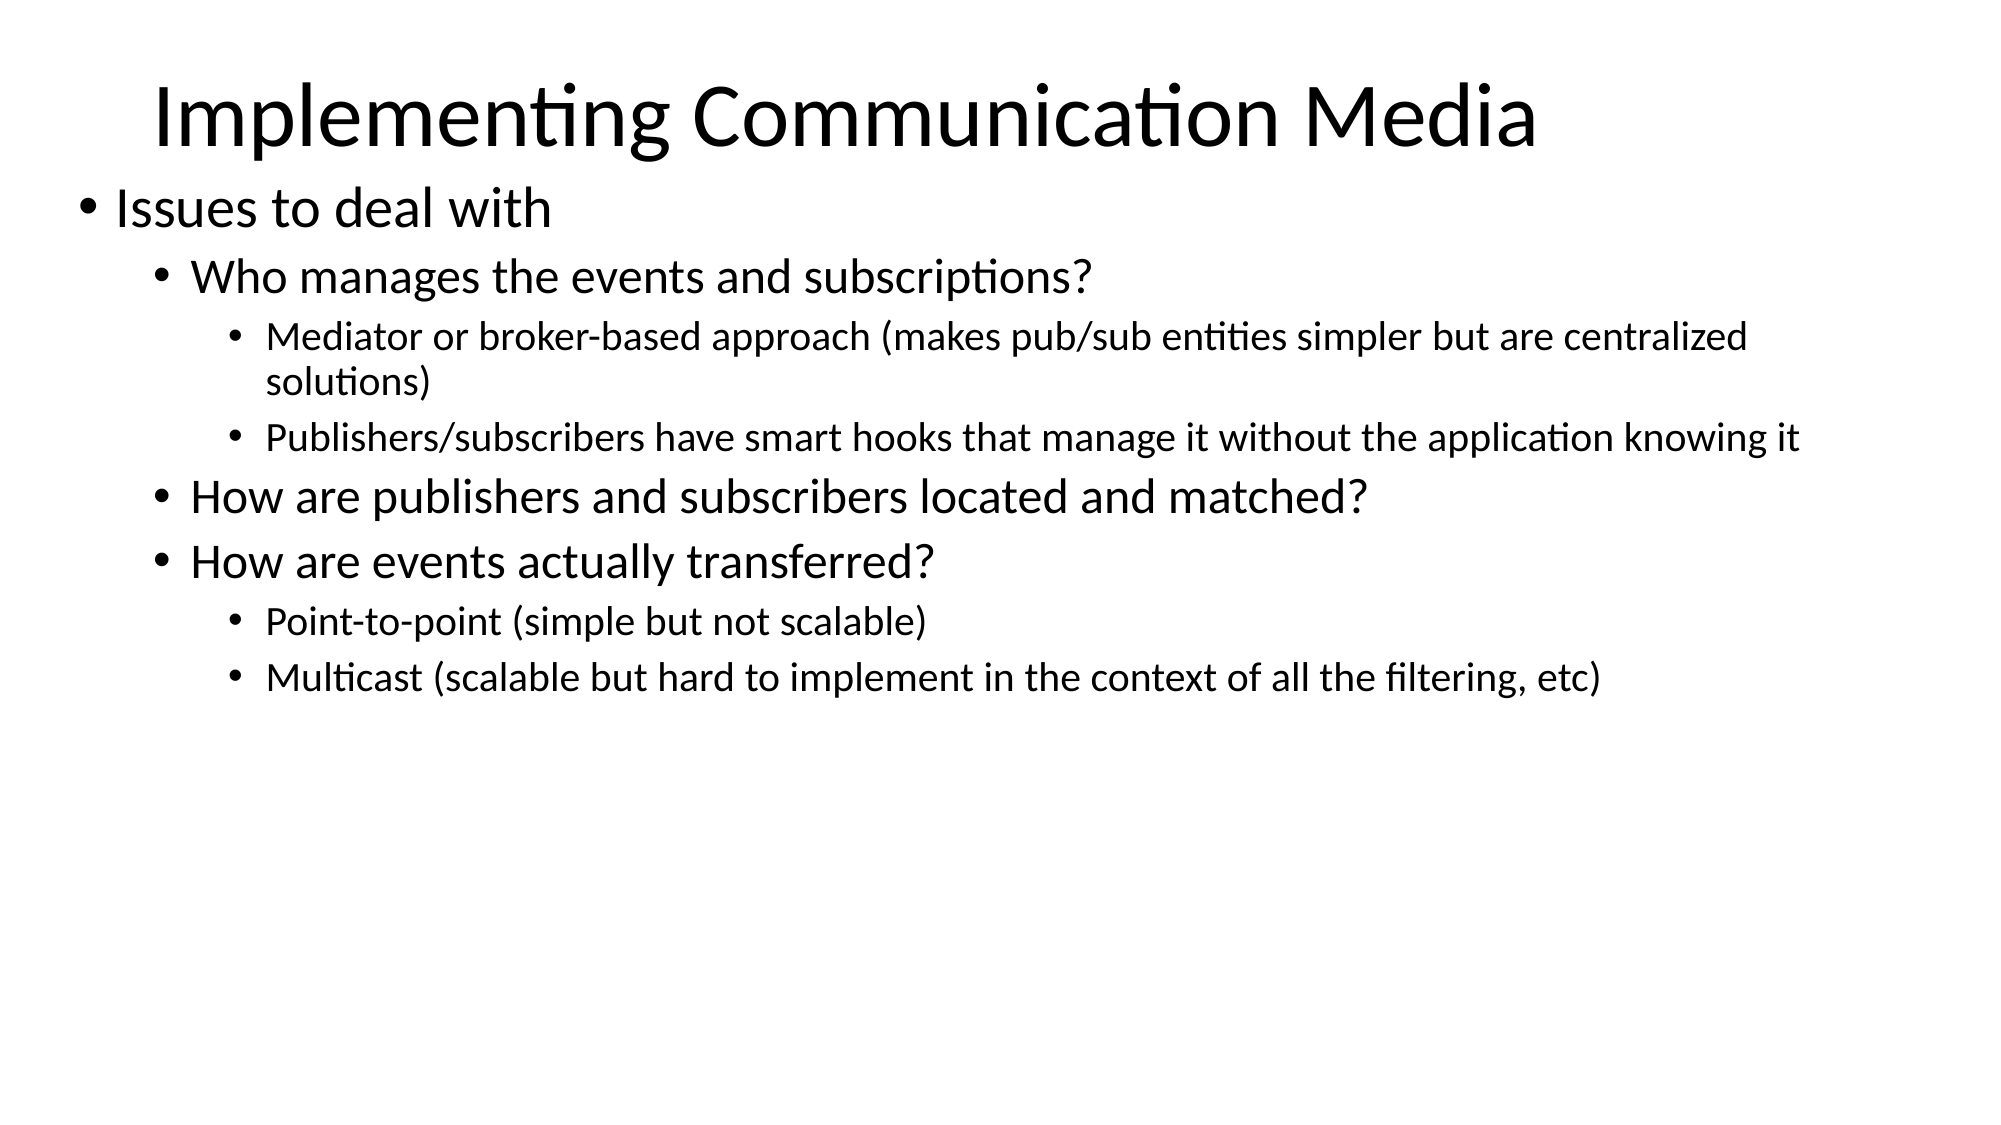

# Implementing Communication Media
Issues to deal with
Who manages the events and subscriptions?
Mediator or broker-based approach (makes pub/sub entities simpler but are centralized solutions)
Publishers/subscribers have smart hooks that manage it without the application knowing it
How are publishers and subscribers located and matched?
How are events actually transferred?
Point-to-point (simple but not scalable)
Multicast (scalable but hard to implement in the context of all the filtering, etc)